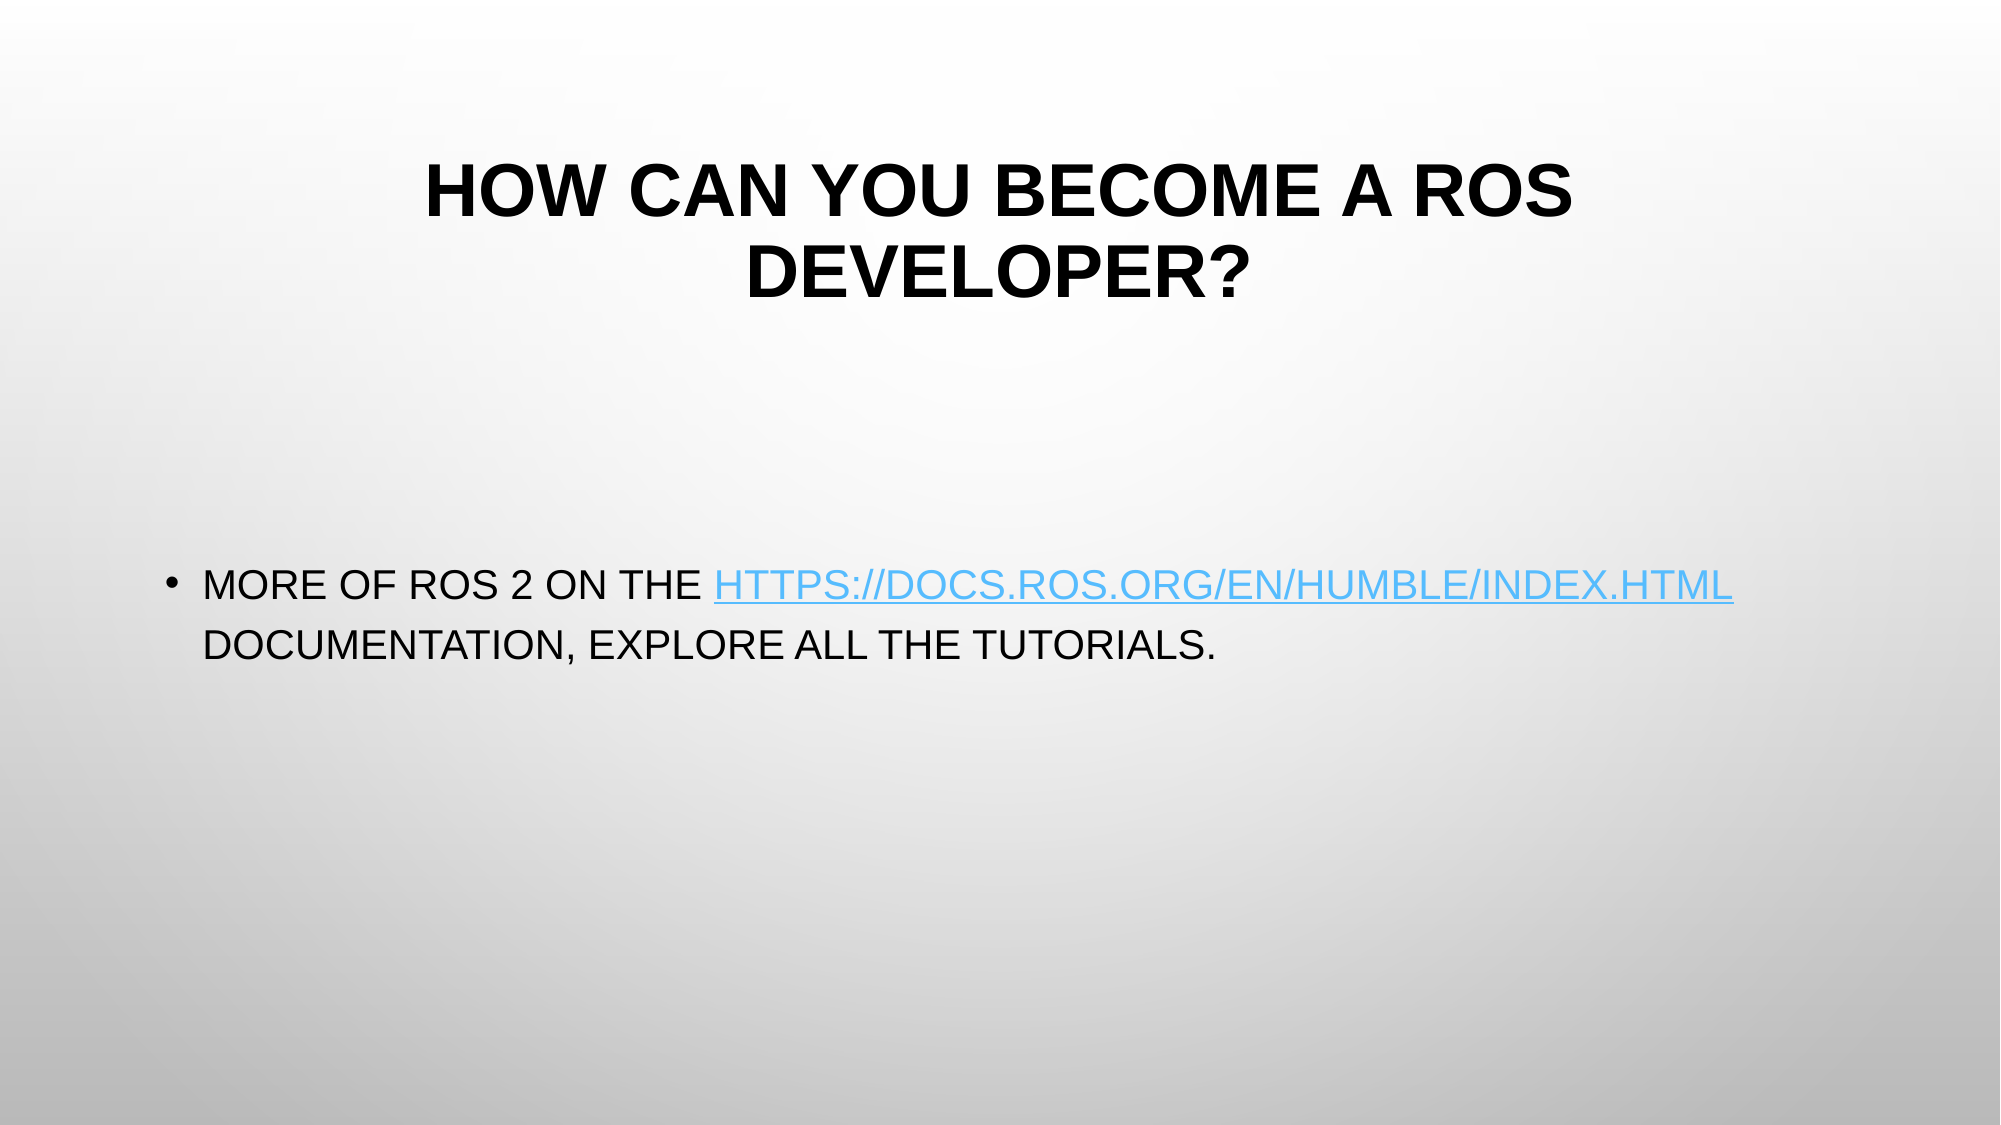

# HOW CAN YOU BECOME A ROS DEVELOPER?

MORE OF ROS 2 ON THE https://docs.ros.org/en/humble/index.html DOCUMENTATION, EXPLORE ALL THE TUTORIALS.